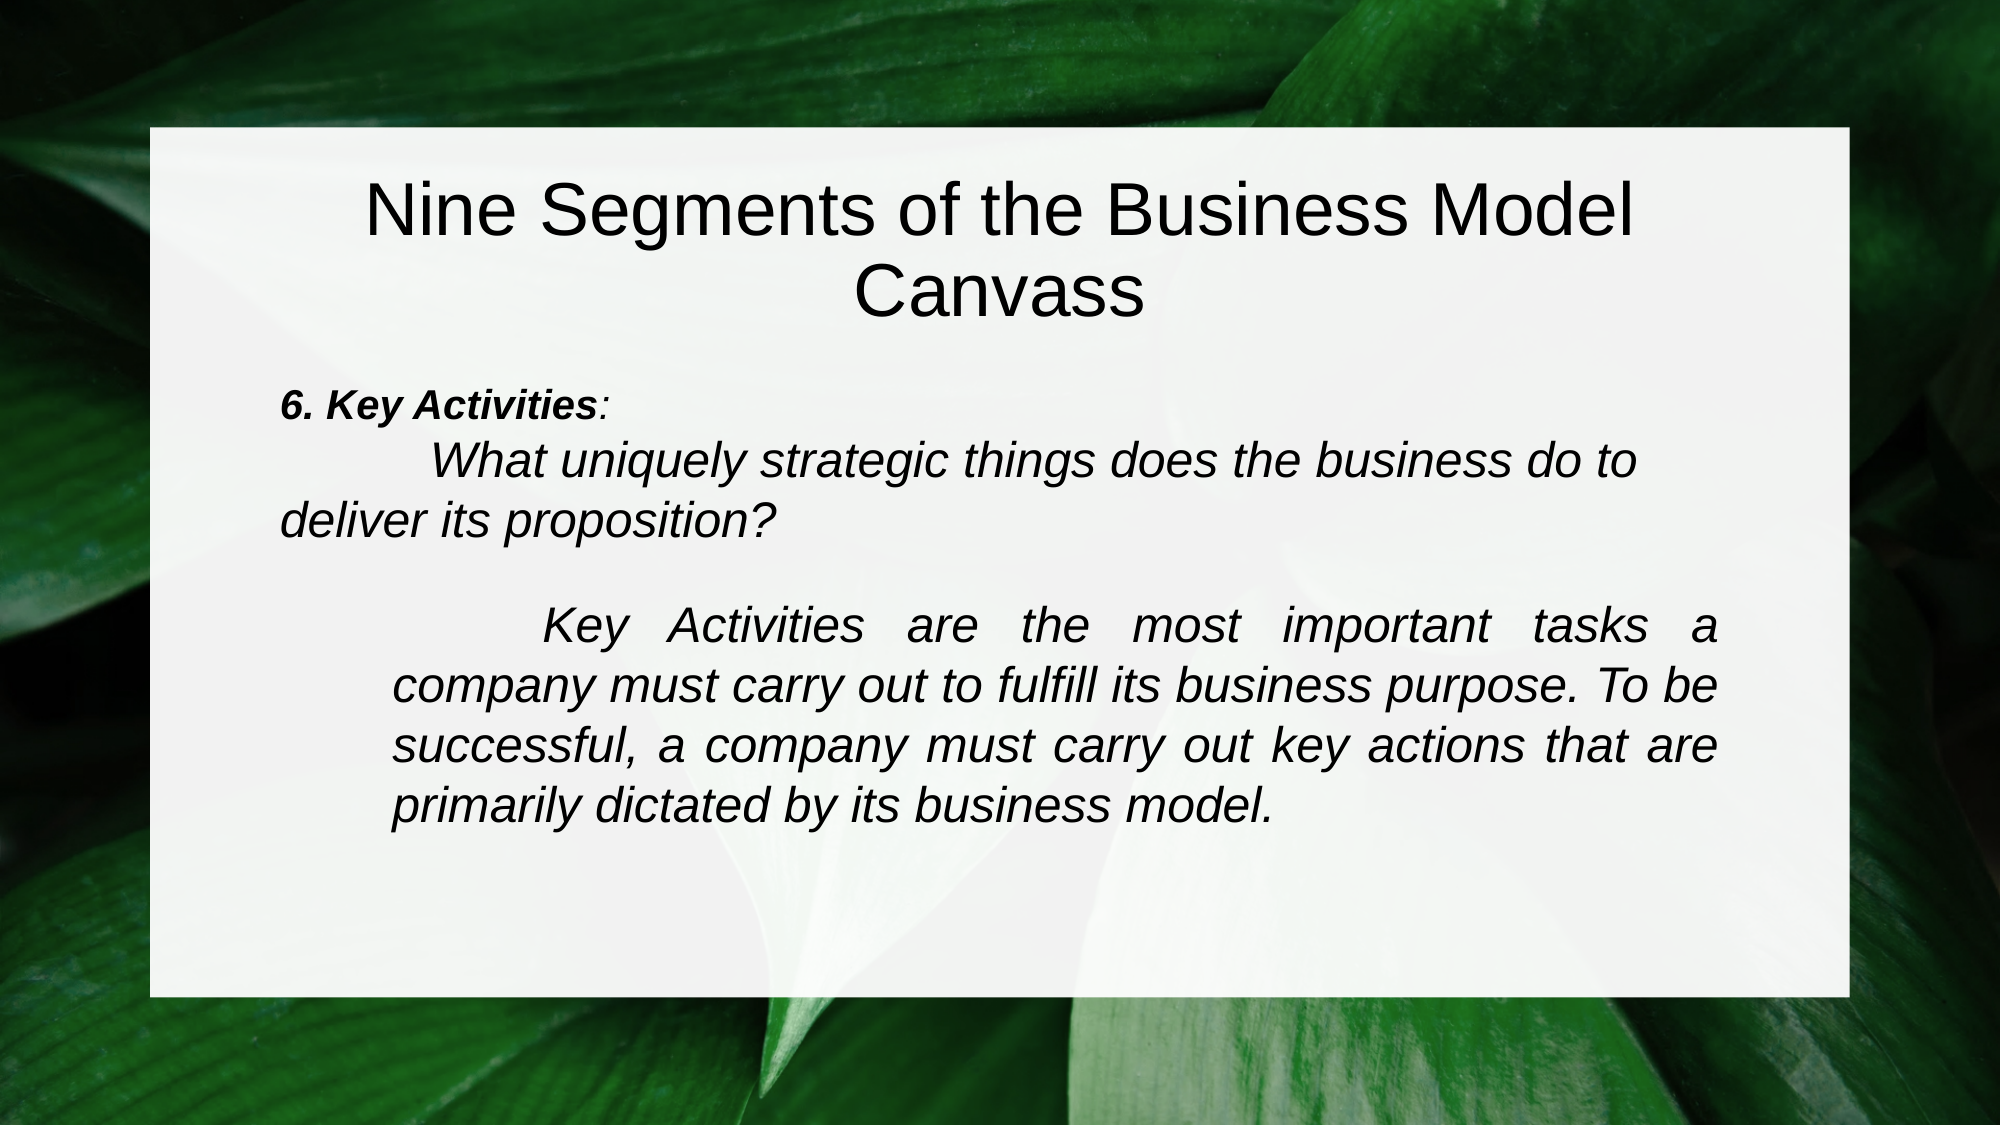

# Nine Segments of the Business Model Canvass
6. Key Activities:
	What uniquely strategic things does the business do to deliver its proposition?

	Key Activities are the most important tasks a company must carry out to fulfill its business purpose. To be successful, a company must carry out key actions that are primarily dictated by its business model.